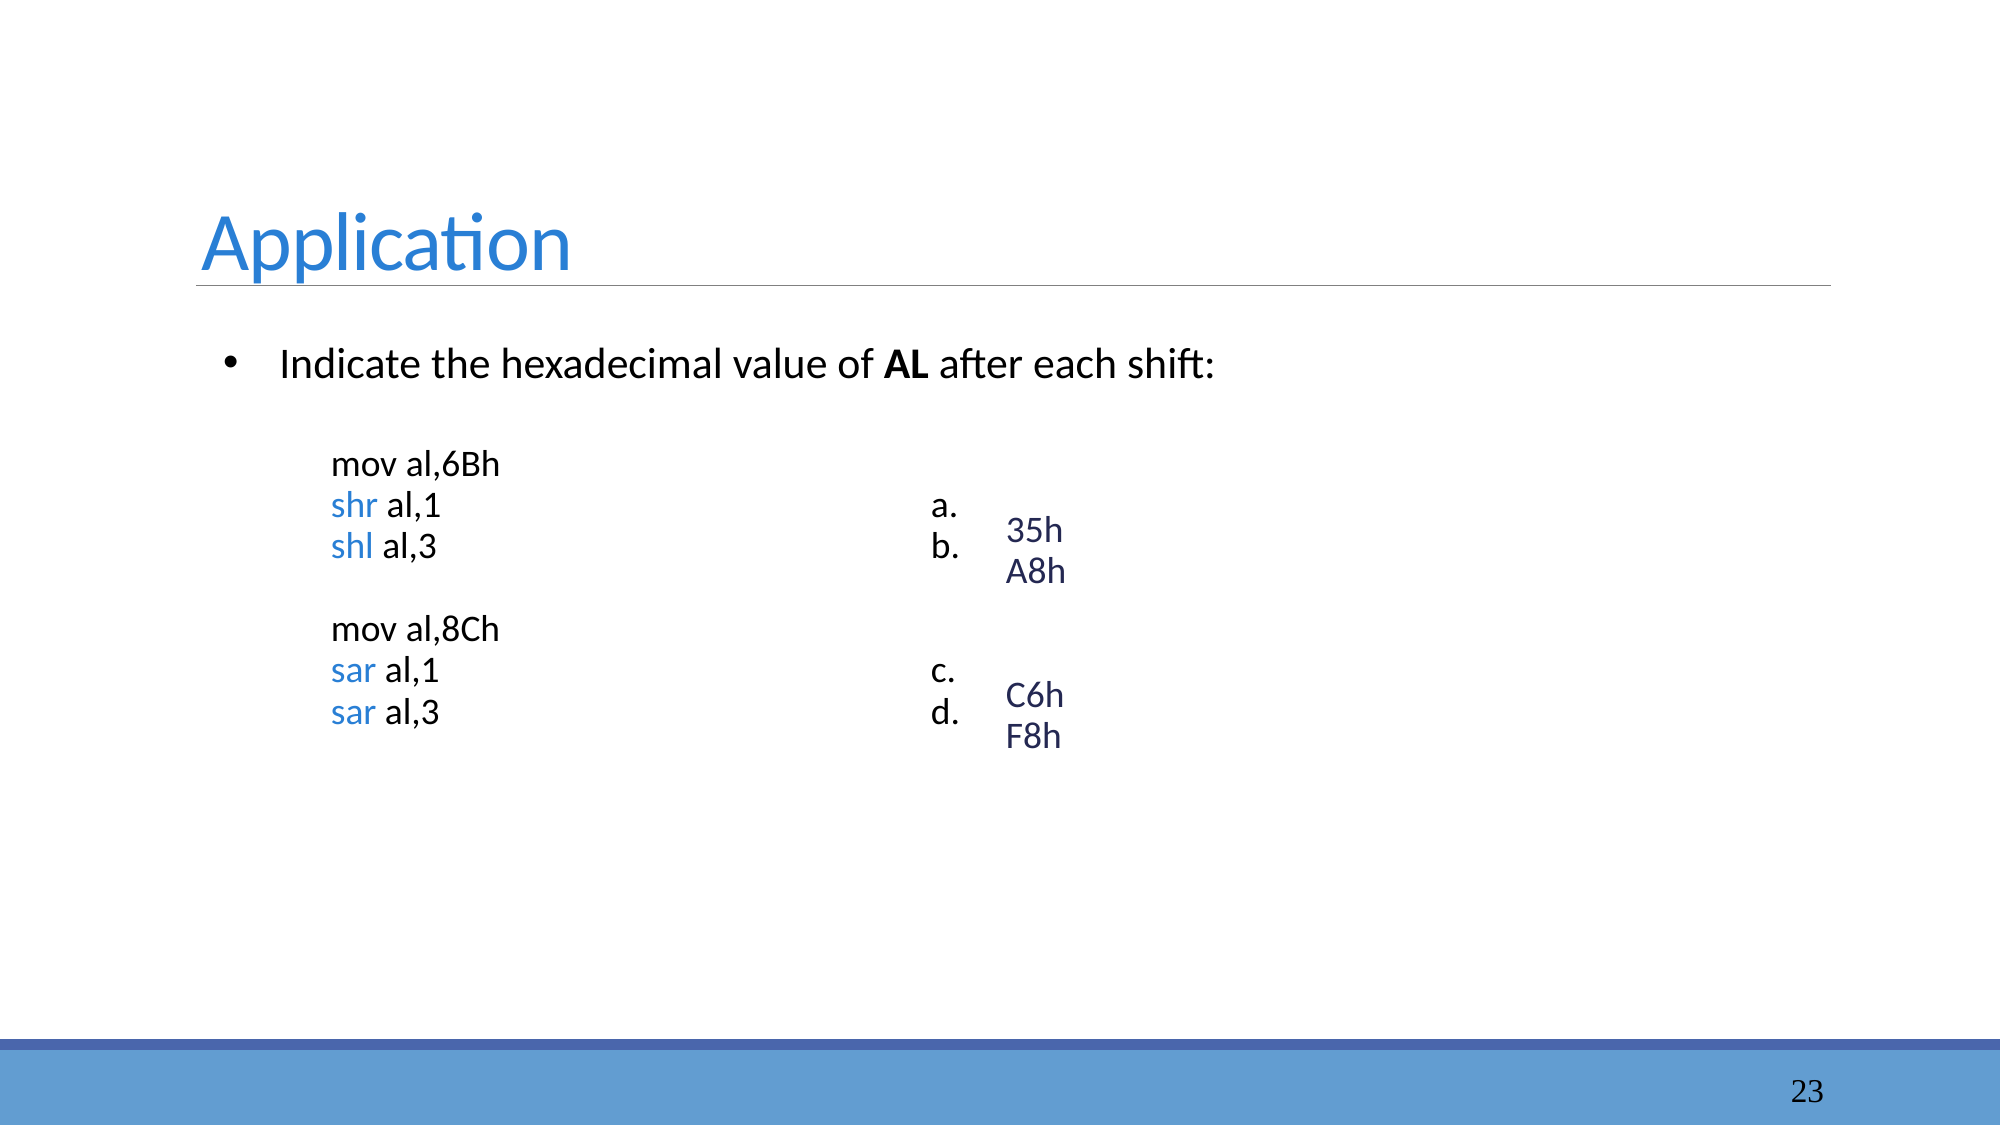

# Application
Indicate the hexadecimal value of AL after each shift:
mov al,6Bh
shr al,1	a.
shl al,3	b.

mov al,8Ch
sar al,1	c.
sar al,3	d.

35h
A8h

C6h
F8h

23